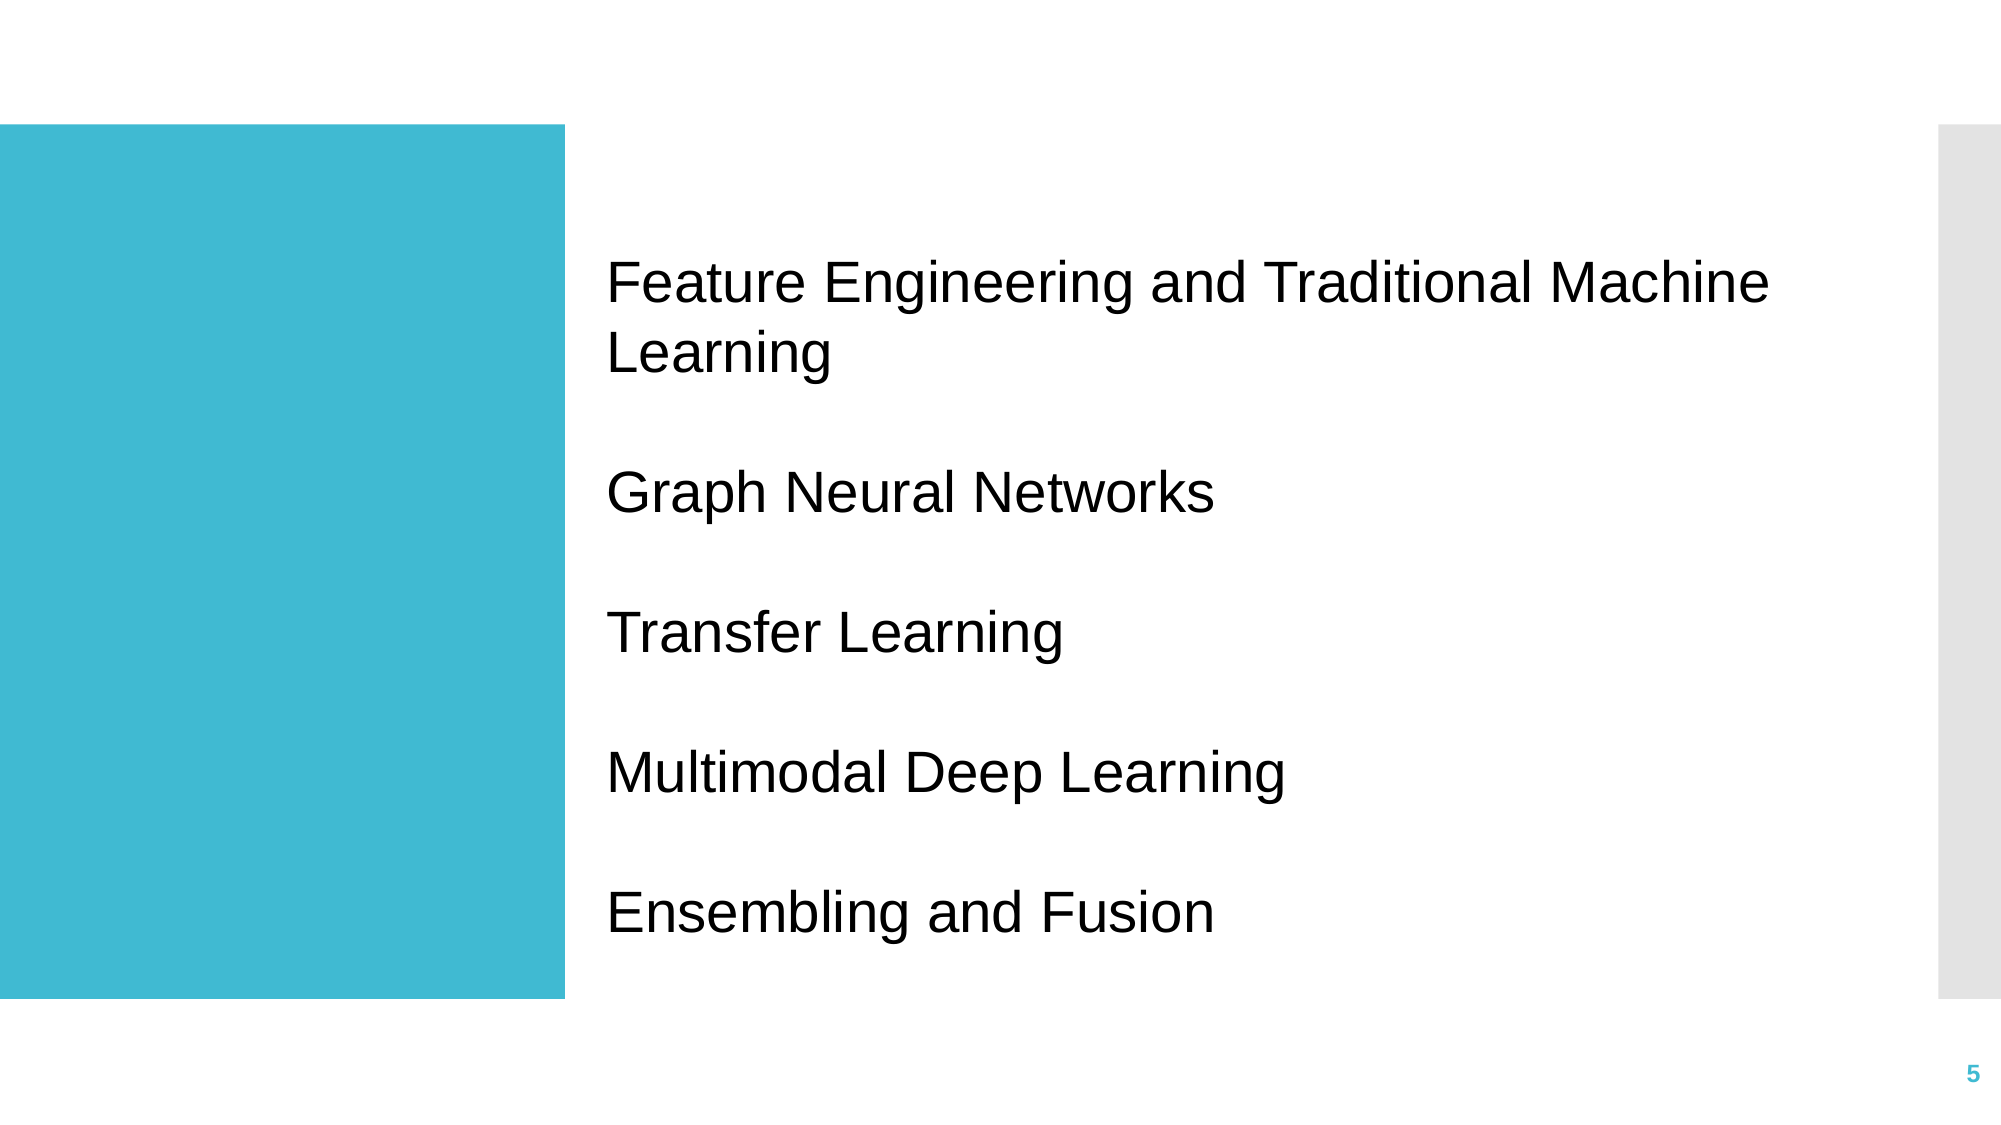

Feature Engineering and Traditional Machine Learning

Graph Neural Networks

Transfer Learning

Multimodal Deep Learning
Ensembling and Fusion
5